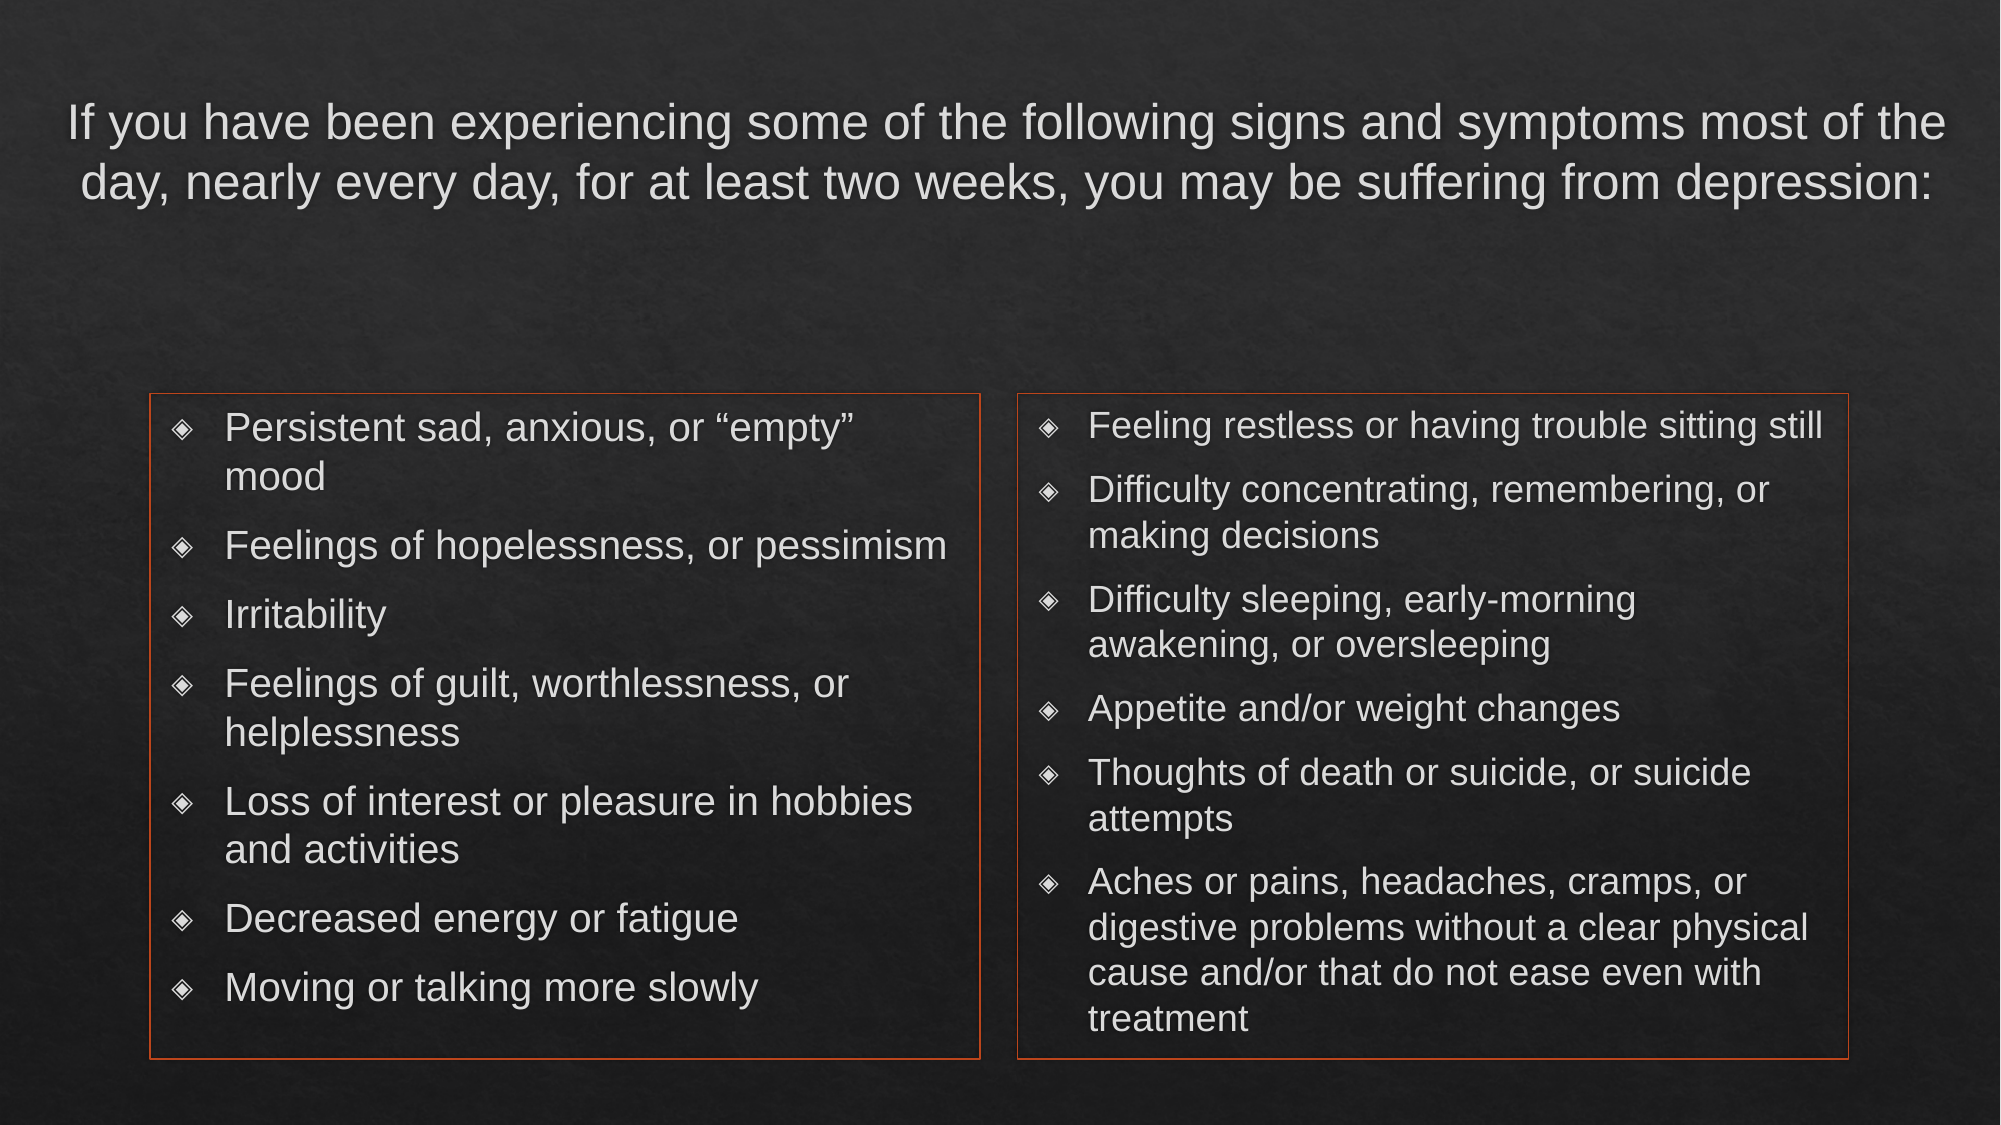

# If you have been experiencing some of the following signs and symptoms most of the day, nearly every day, for at least two weeks, you may be suffering from depression:
Feeling restless or having trouble sitting still
Difficulty concentrating, remembering, or making decisions
Difficulty sleeping, early-morning awakening, or oversleeping
Appetite and/or weight changes
Thoughts of death or suicide, or suicide attempts
Aches or pains, headaches, cramps, or digestive problems without a clear physical cause and/or that do not ease even with treatment

Persistent sad, anxious, or “empty” mood
Feelings of hopelessness, or pessimism
Irritability
Feelings of guilt, worthlessness, or helplessness
Loss of interest or pleasure in hobbies and activities
Decreased energy or fatigue
Moving or talking more slowly